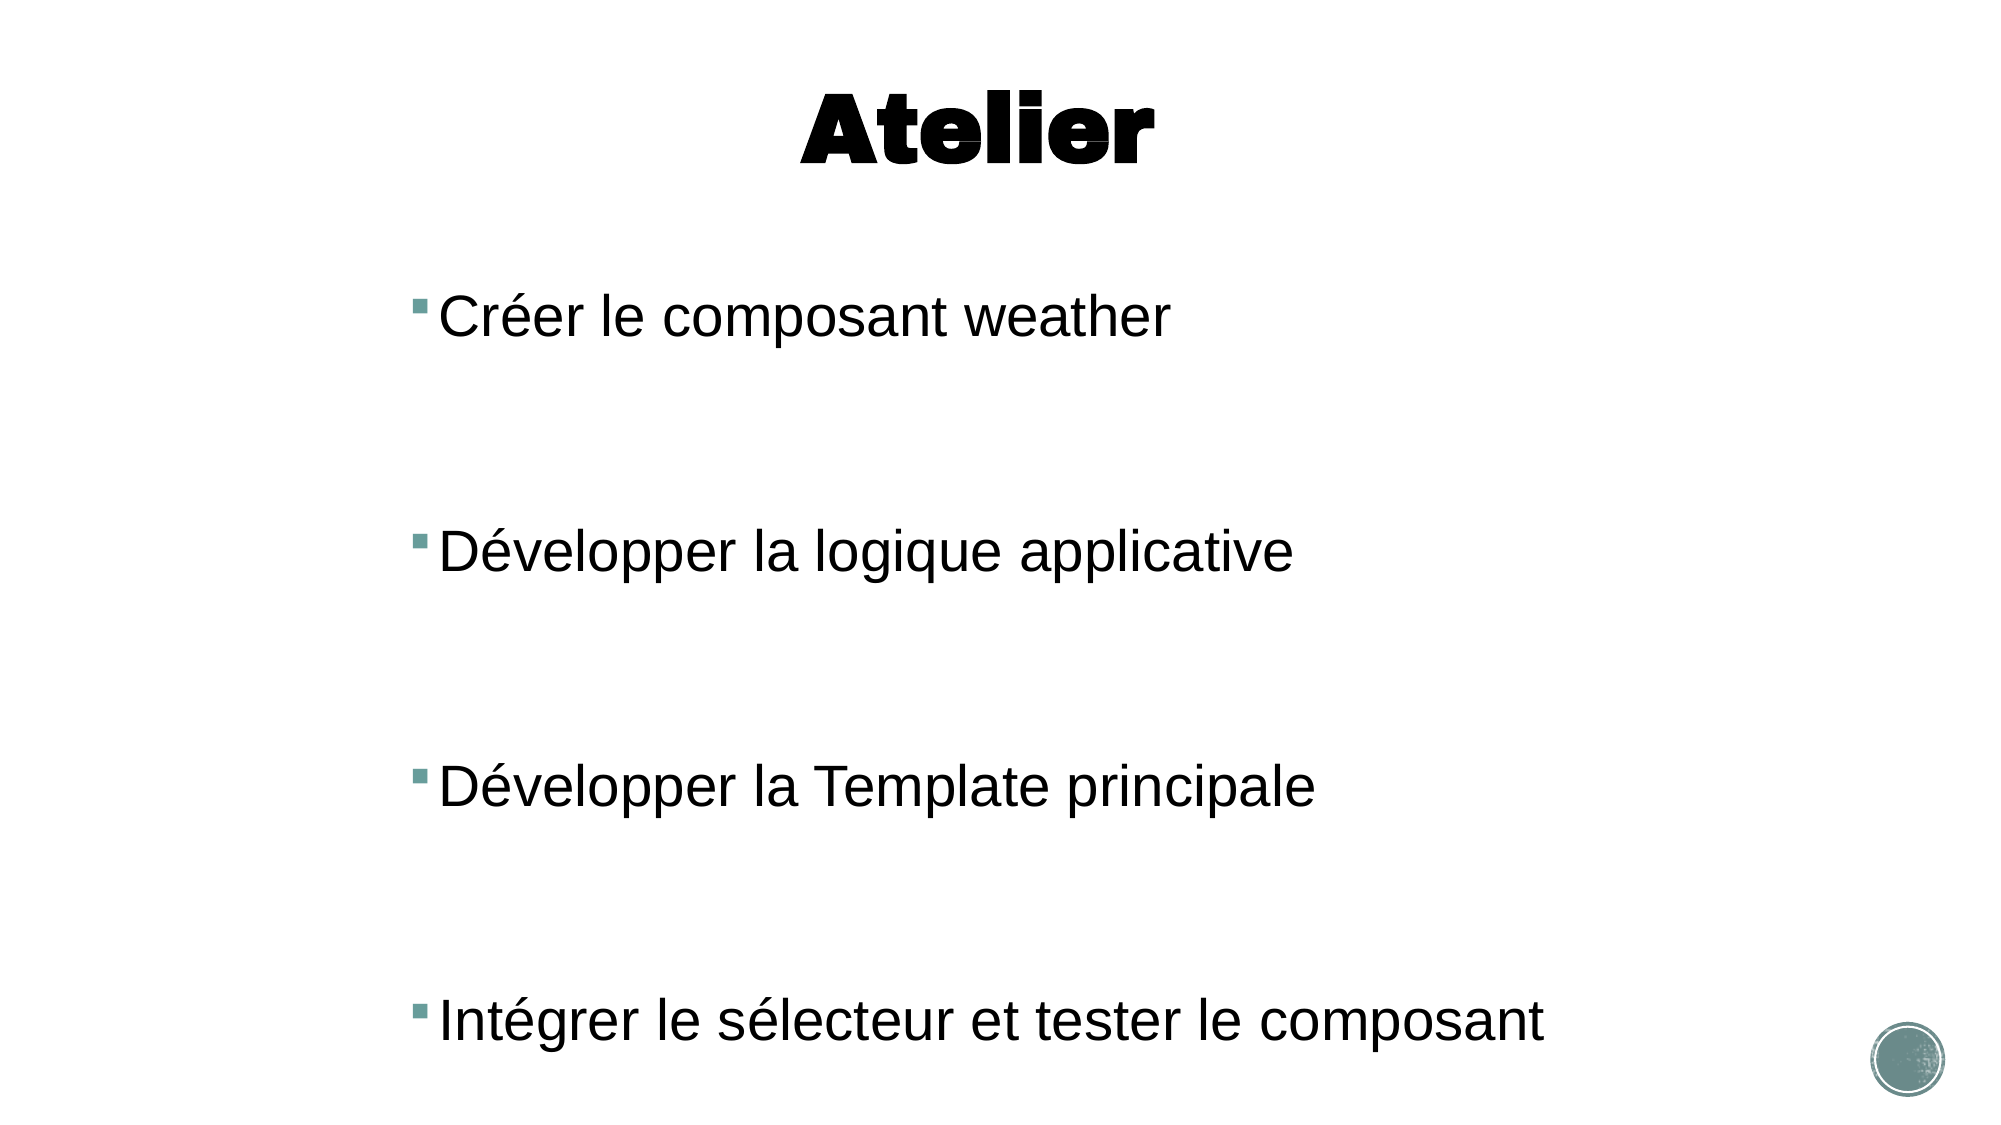

# Atelier
Créer le composant weather
Développer la logique applicative
Développer la Template principale
Intégrer le sélecteur et tester le composant